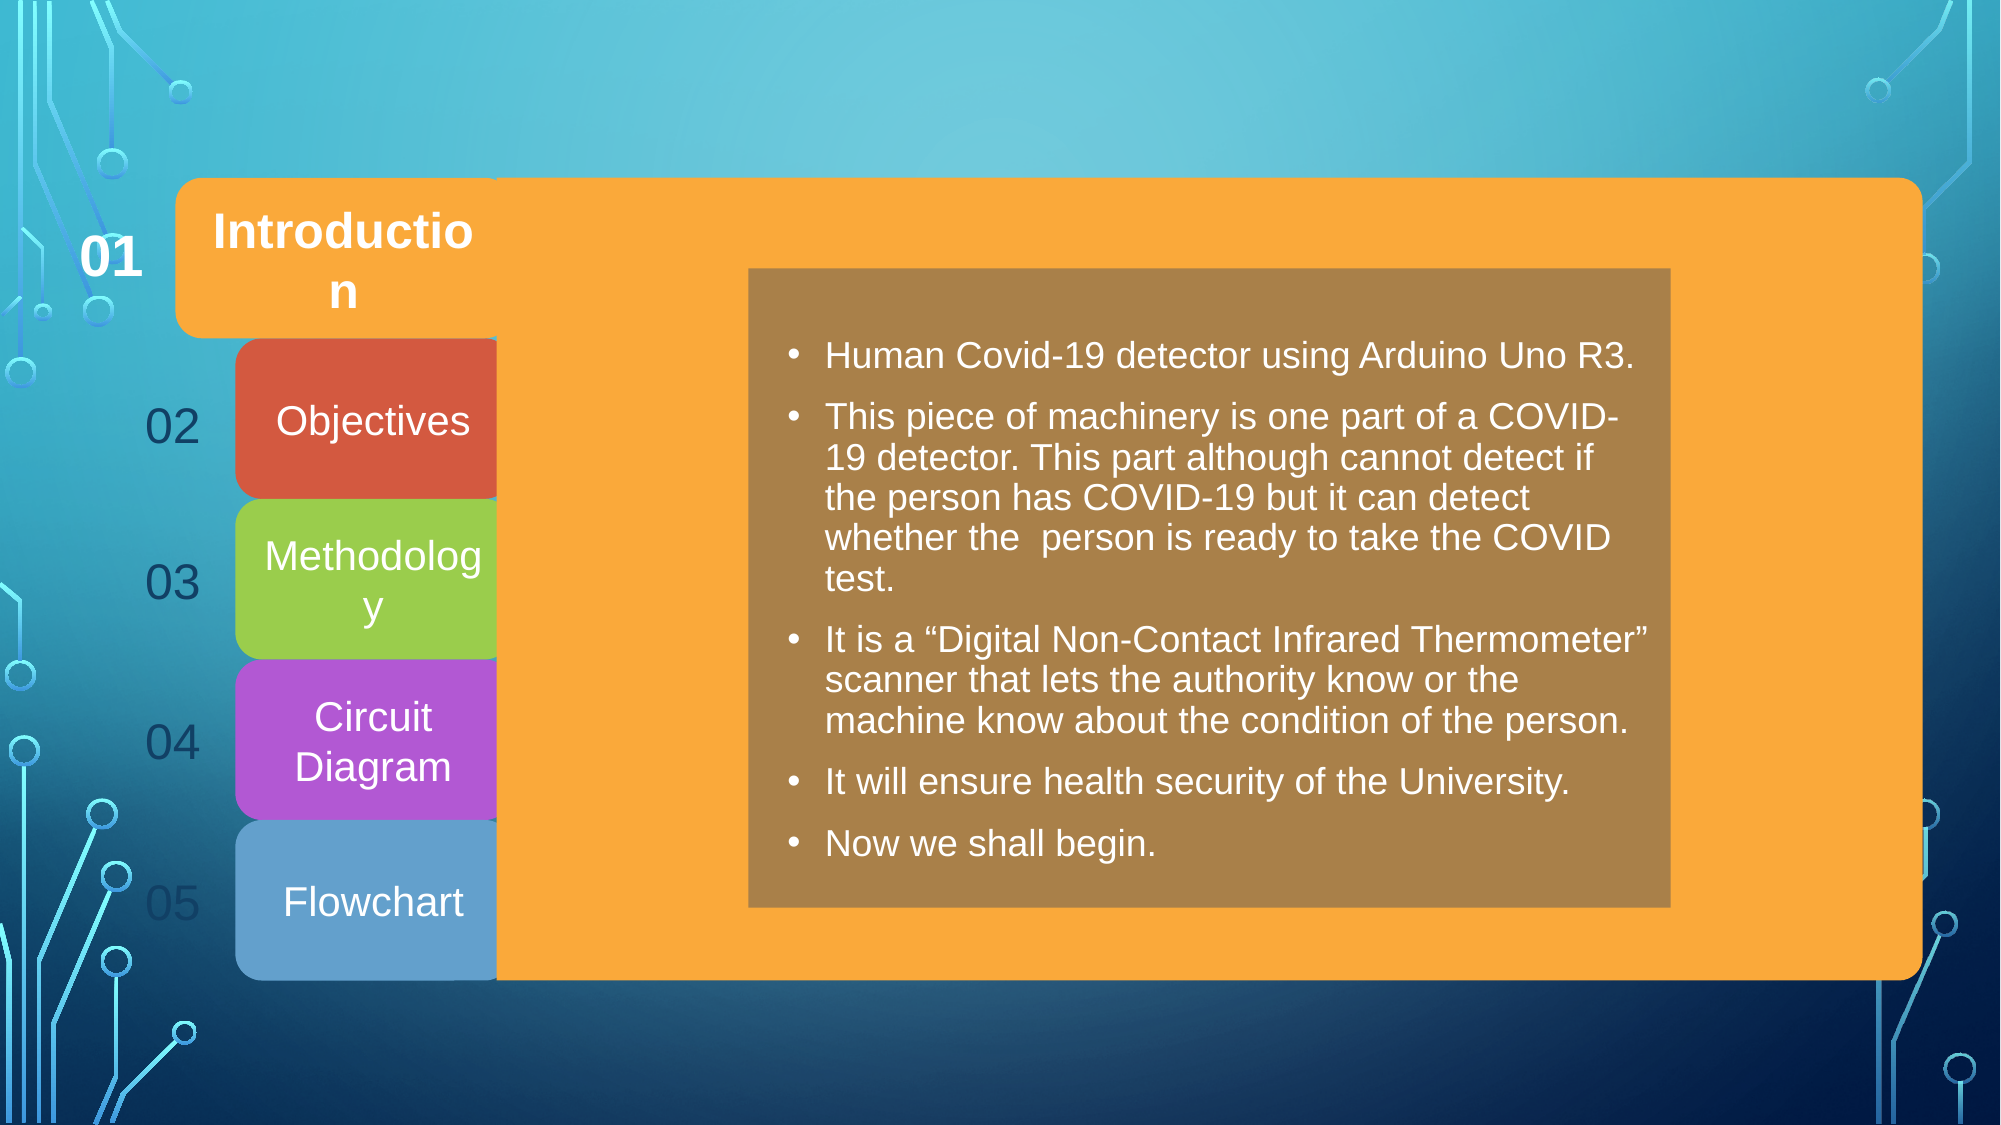

Introduction

01

Human Covid-19 detector using Arduino Uno R3.
This piece of machinery is one part of a COVID-19 detector. This part although cannot detect if the person has COVID-19 but it can detect whether the  person is ready to take the COVID test.
It is a “Digital Non-Contact Infrared Thermometer” scanner that lets the authority know or the machine know about the condition of the person.
It will ensure health security of the University.
Now we shall begin.
Objectives
02
Methodology
03
Circuit Diagram
04
Flowchart
05